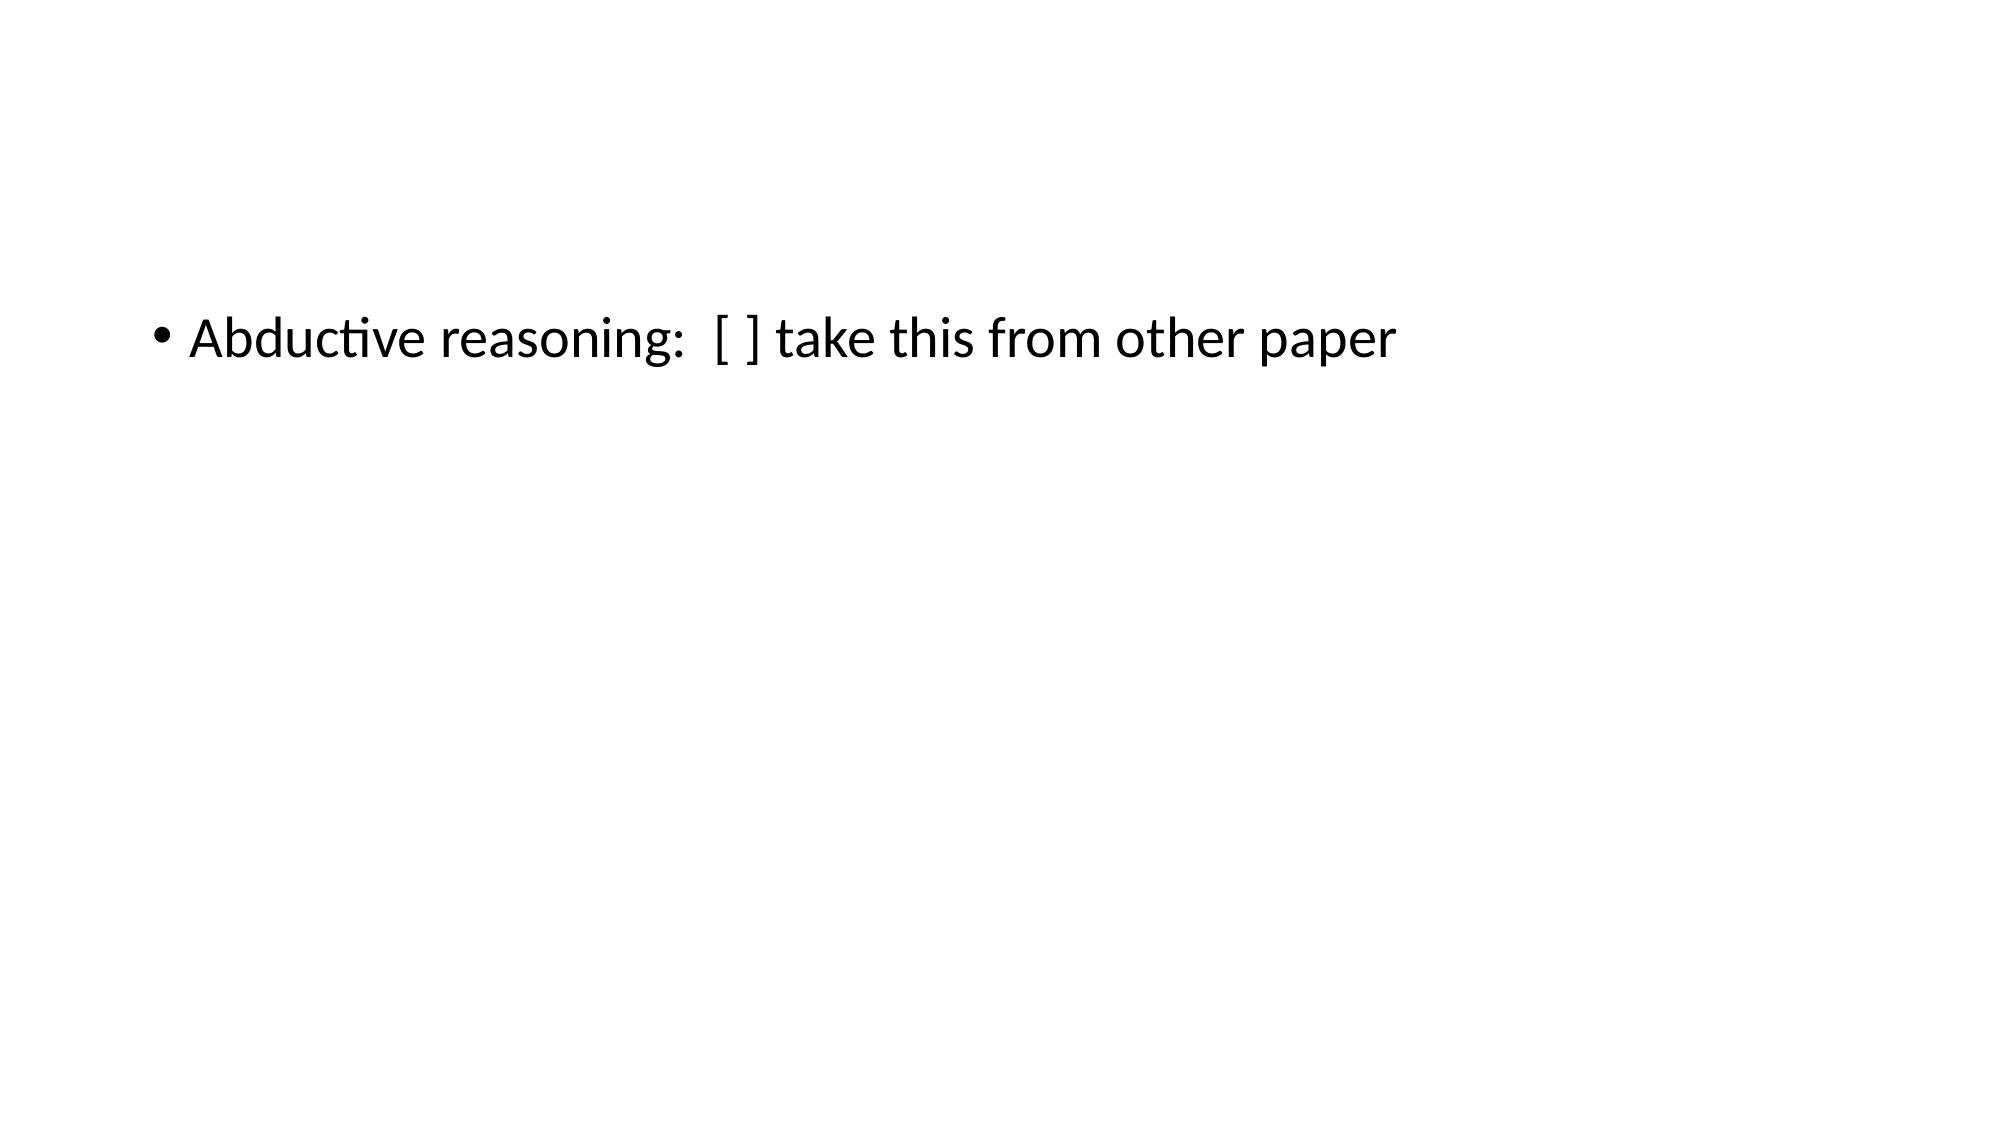

#
Abductive reasoning:  [ ] take this from other paper